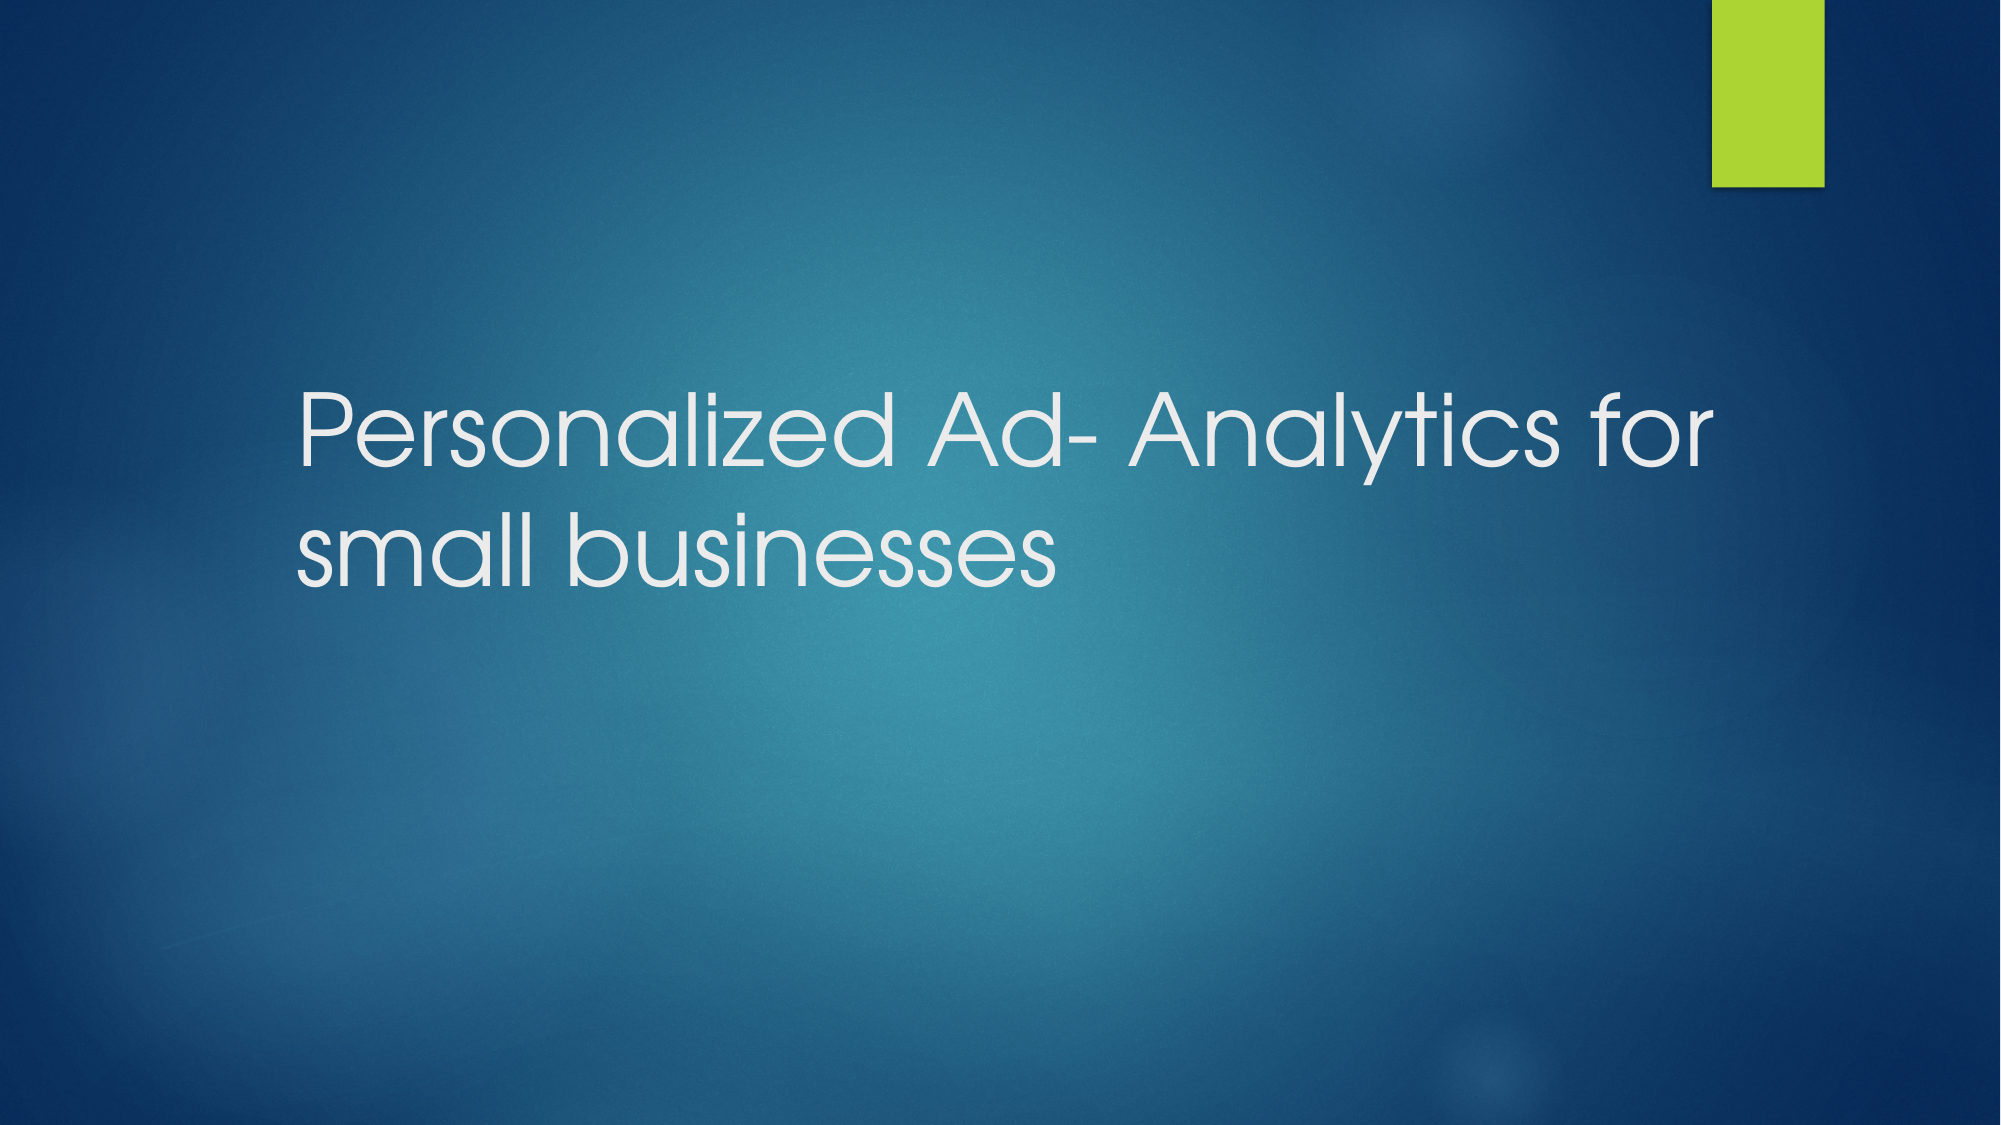

# Personalized Ad- Analytics for small businesses